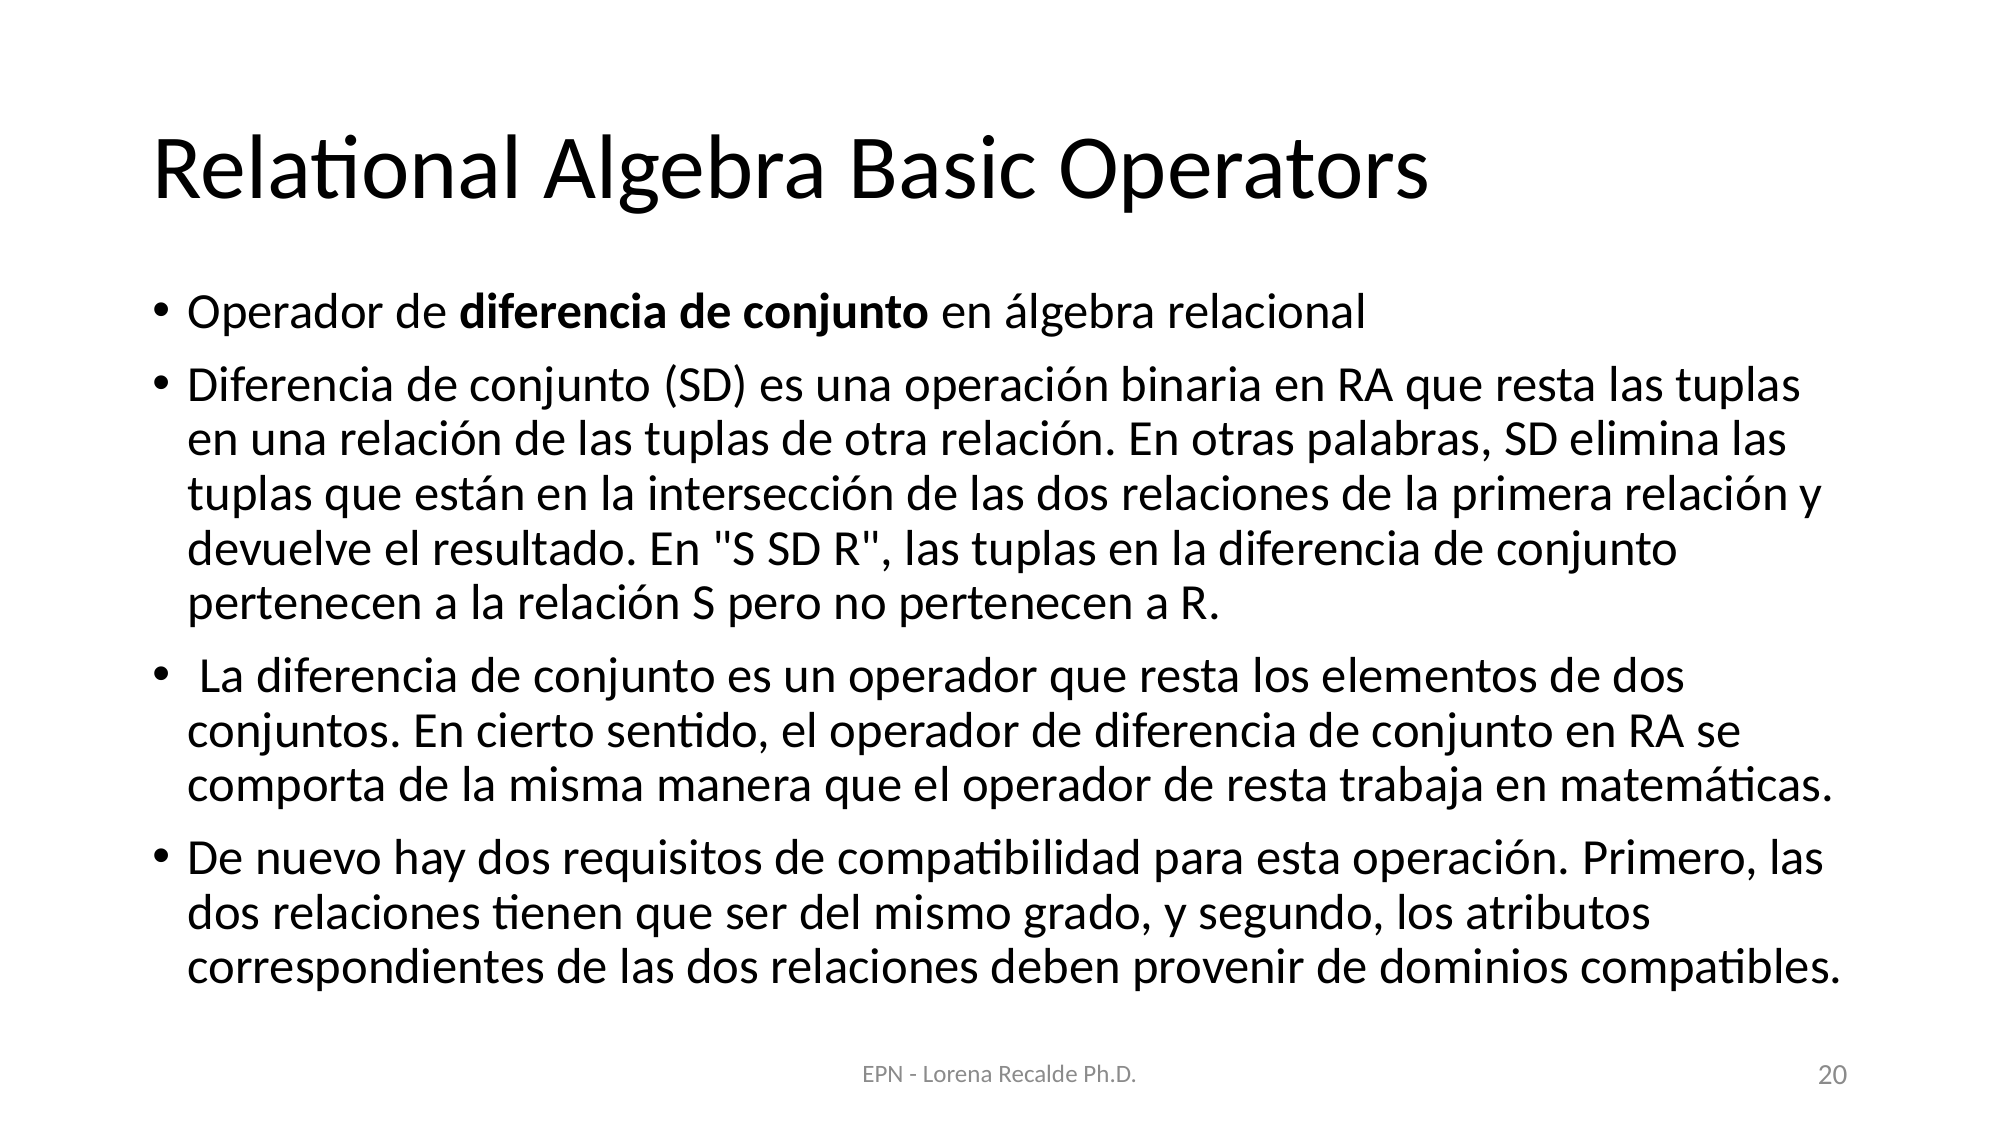

# Relational Algebra Basic Operators
Operador de diferencia de conjunto en álgebra relacional
Diferencia de conjunto (SD) es una operación binaria en RA que resta las tuplas en una relación de las tuplas de otra relación. En otras palabras, SD elimina las tuplas que están en la intersección de las dos relaciones de la primera relación y devuelve el resultado. En "S SD R", las tuplas en la diferencia de conjunto pertenecen a la relación S pero no pertenecen a R.
 La diferencia de conjunto es un operador que resta los elementos de dos conjuntos. En cierto sentido, el operador de diferencia de conjunto en RA se comporta de la misma manera que el operador de resta trabaja en matemáticas.
De nuevo hay dos requisitos de compatibilidad para esta operación. Primero, las dos relaciones tienen que ser del mismo grado, y segundo, los atributos correspondientes de las dos relaciones deben provenir de dominios compatibles.
EPN - Lorena Recalde Ph.D.
20